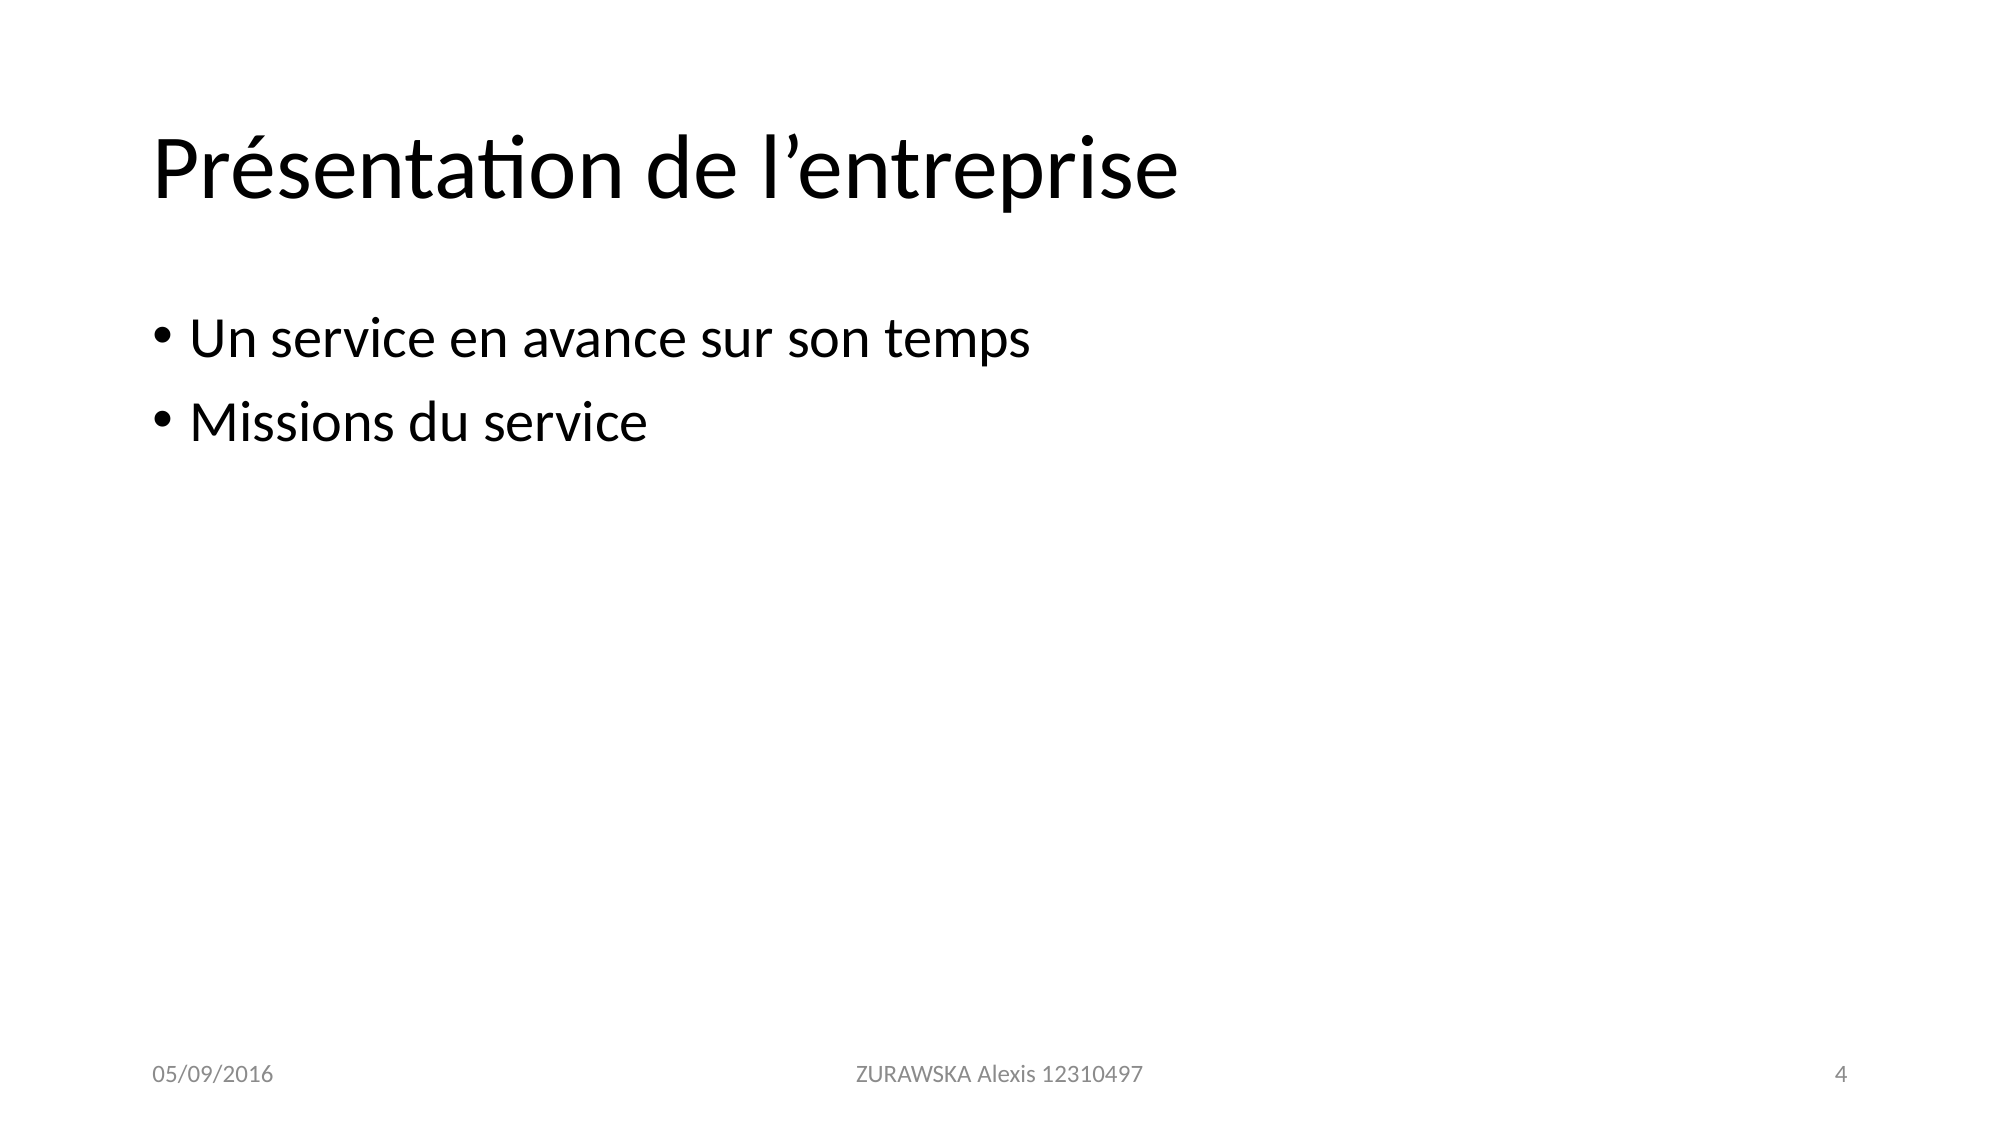

# Présentation de l’entreprise
Un service en avance sur son temps
Missions du service

05/09/2016
ZURAWSKA Alexis 12310497
4